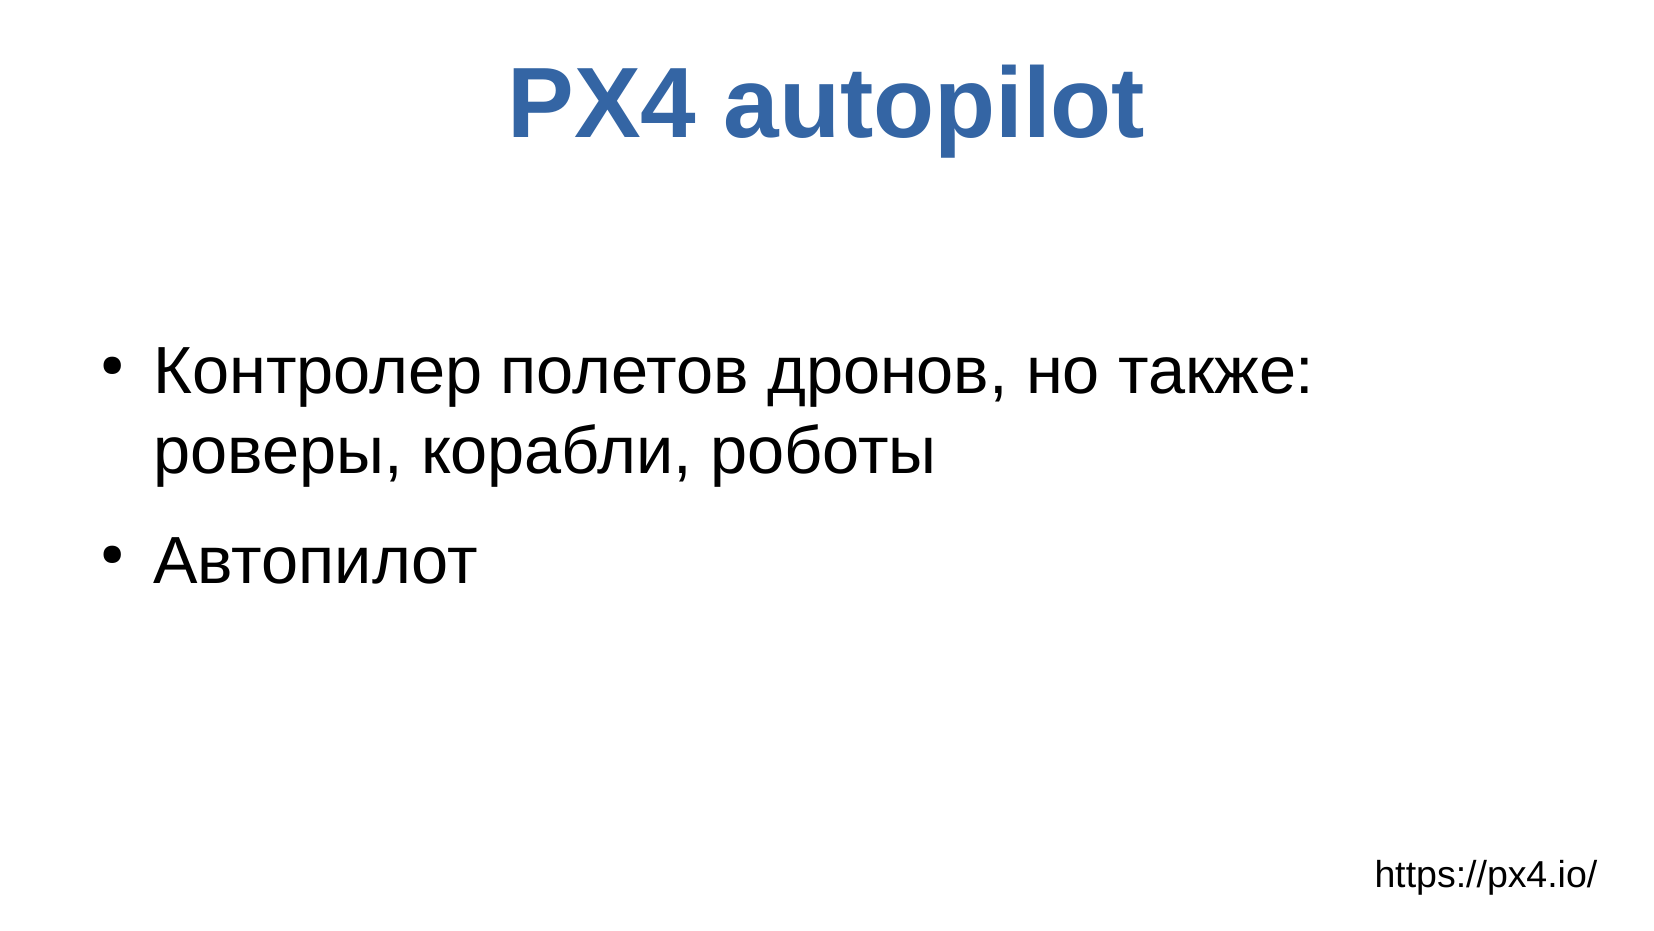

Контролер полетов дронов, но также: роверы, корабли, роботы
Автопилот
PX4 autopilot
https://px4.io/